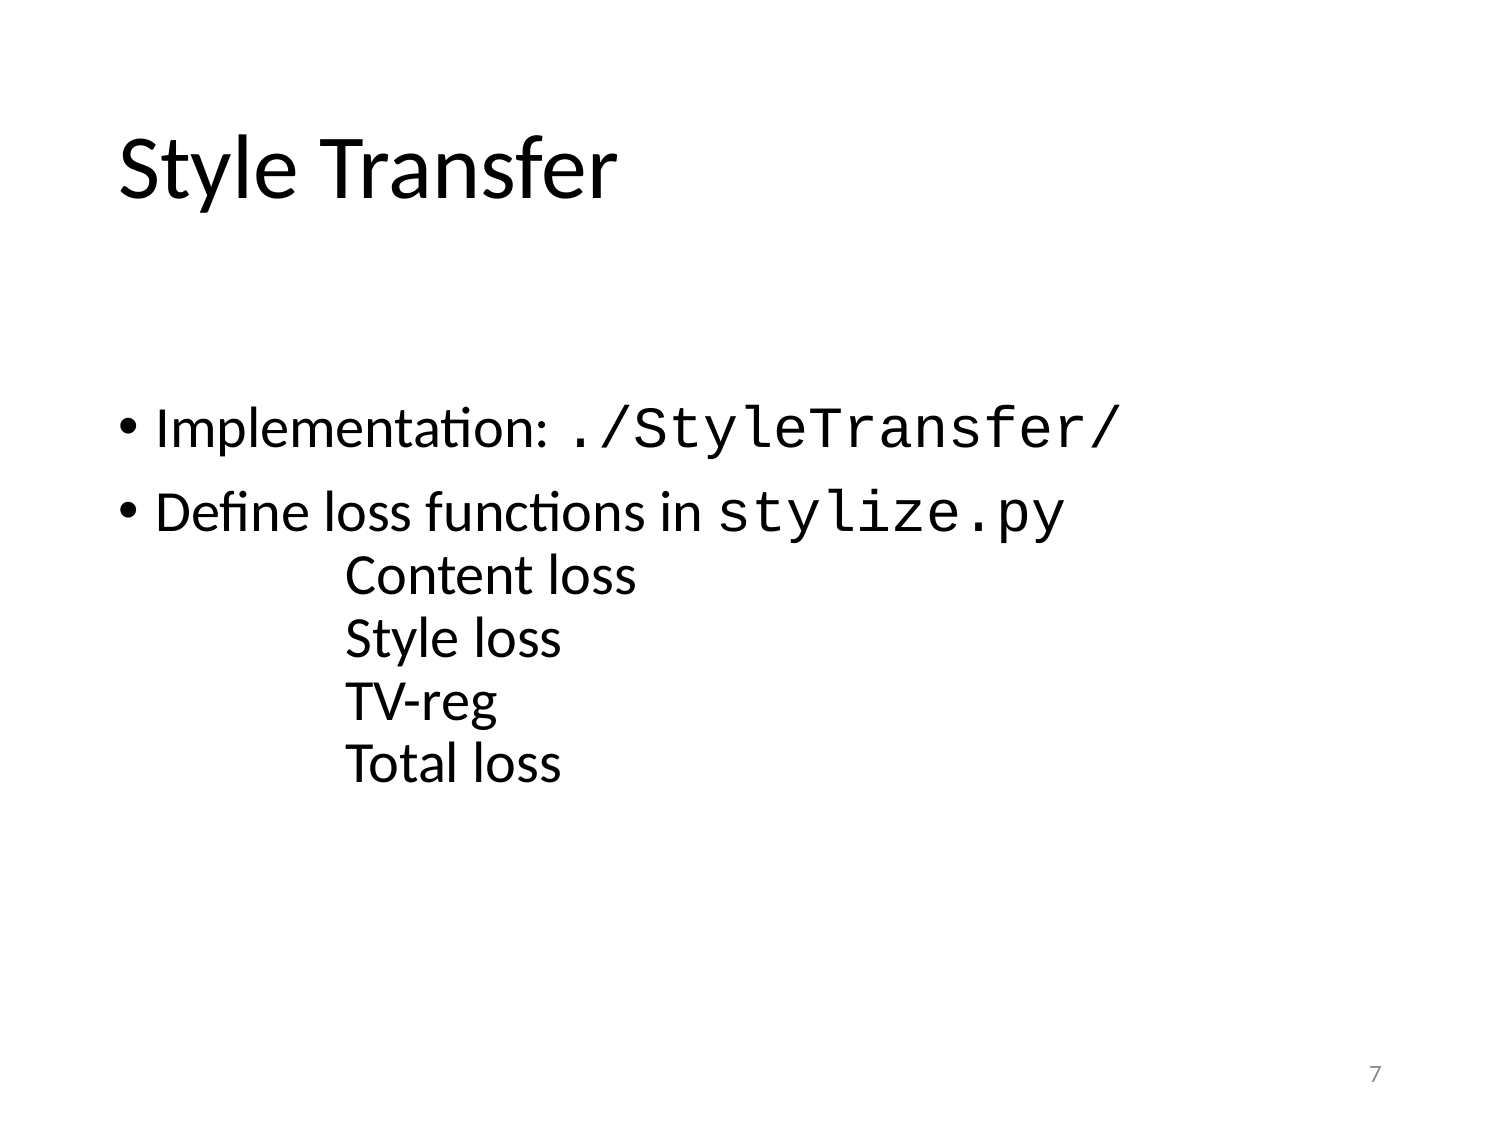

# Style Transfer

Implementation: ./StyleTransfer/
Define loss functions in stylize.py
	   Content loss
	   Style loss
	   TV-reg
	   Total loss

7